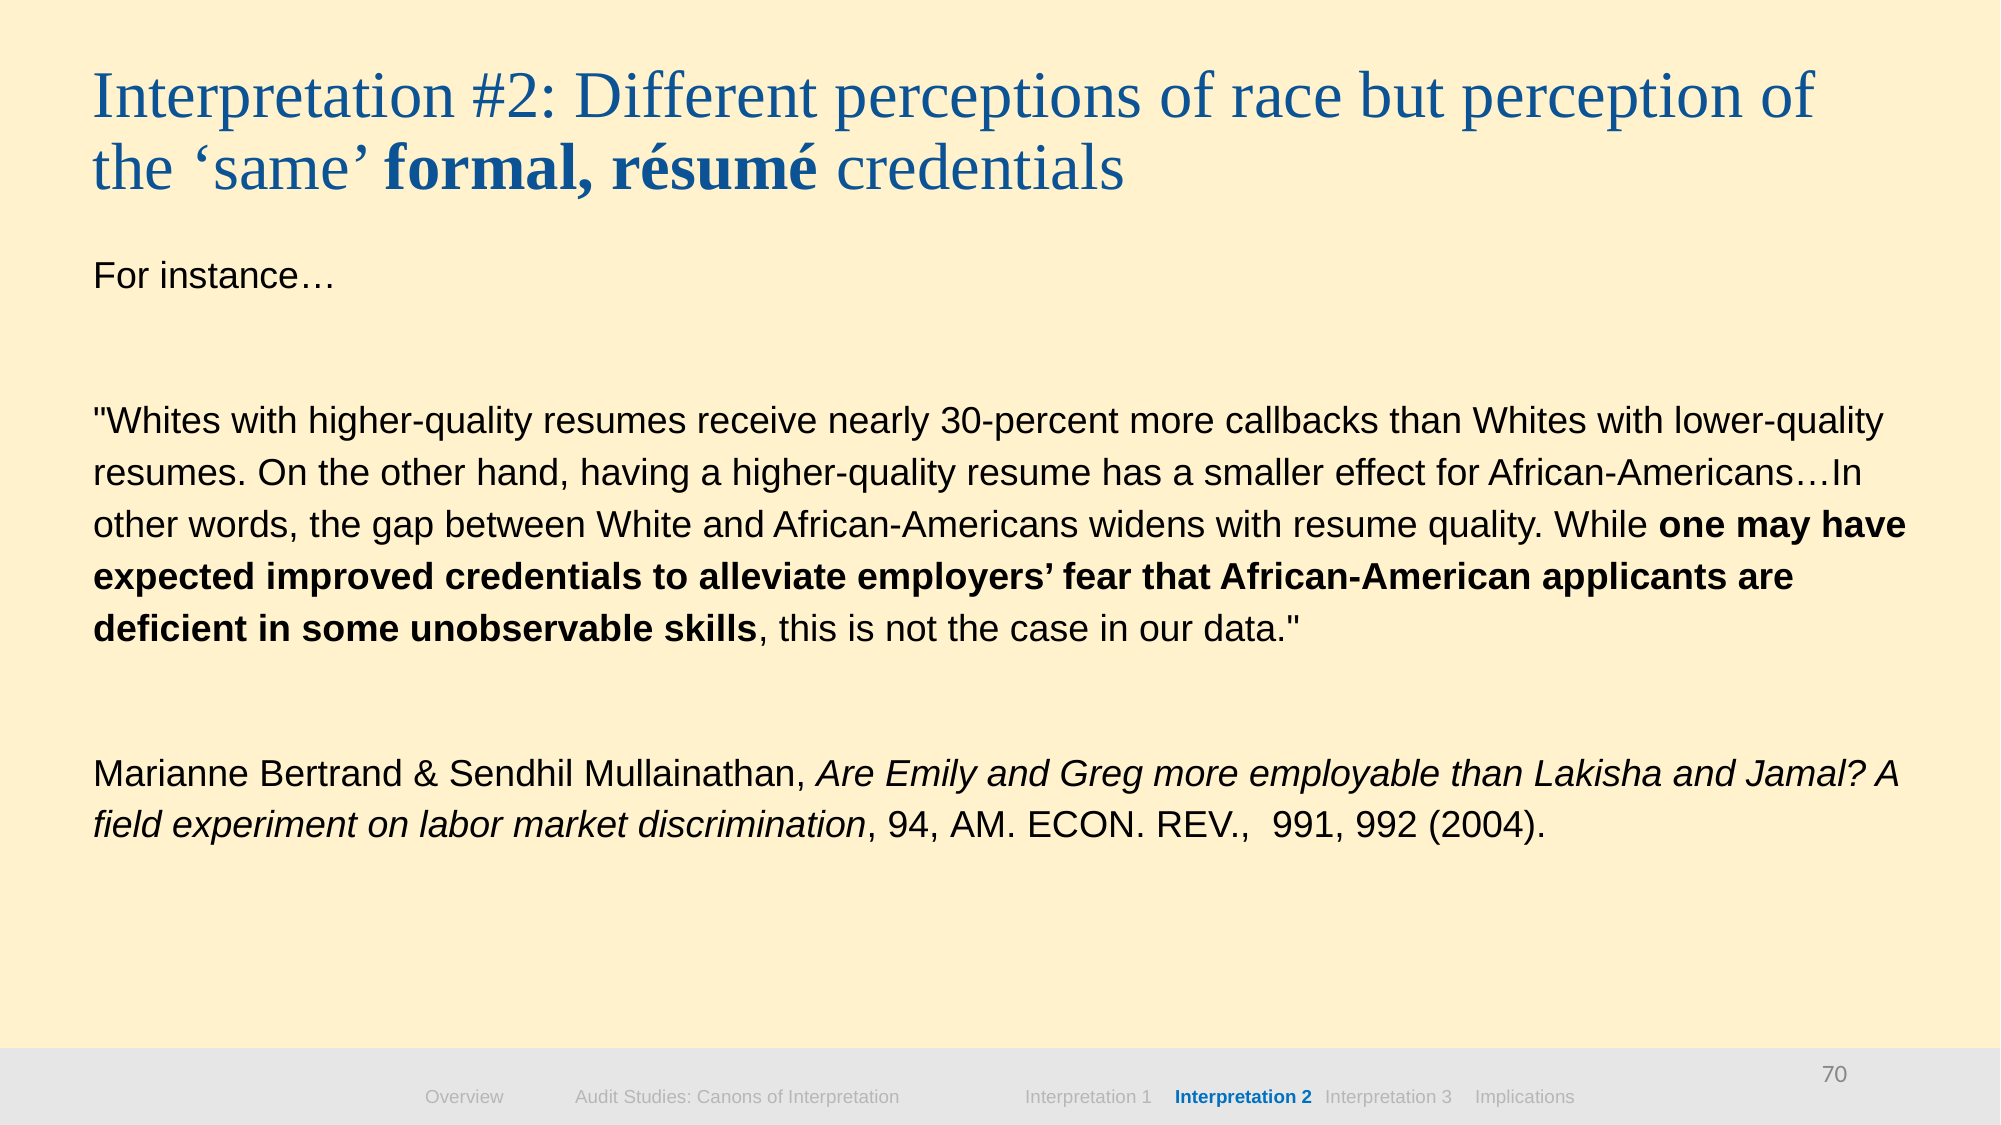

# Interpretation #2: Different perceptions of race but perception of the ‘same’ formal, résumé credentials
For instance…

"Whites with higher-quality resumes receive nearly 30-percent more callbacks than Whites with lower-quality resumes. On the other hand, having a higher-quality resume has a smaller effect for African-Americans…In other words, the gap between White and African-Americans widens with resume quality. While one may have expected improved credentials to alleviate employers’ fear that African-American applicants are deficient in some unobservable skills, this is not the case in our data."

Marianne Bertrand & Sendhil Mullainathan, Are Emily and Greg more employable than Lakisha and Jamal? A field experiment on labor market discrimination, 94, Am. Econ. Rev.,  991, 992 (2004).

70
Overview	Audit Studies: Canons of Interpretation	Interpretation 1	Interpretation 2	Interpretation 3	Implications